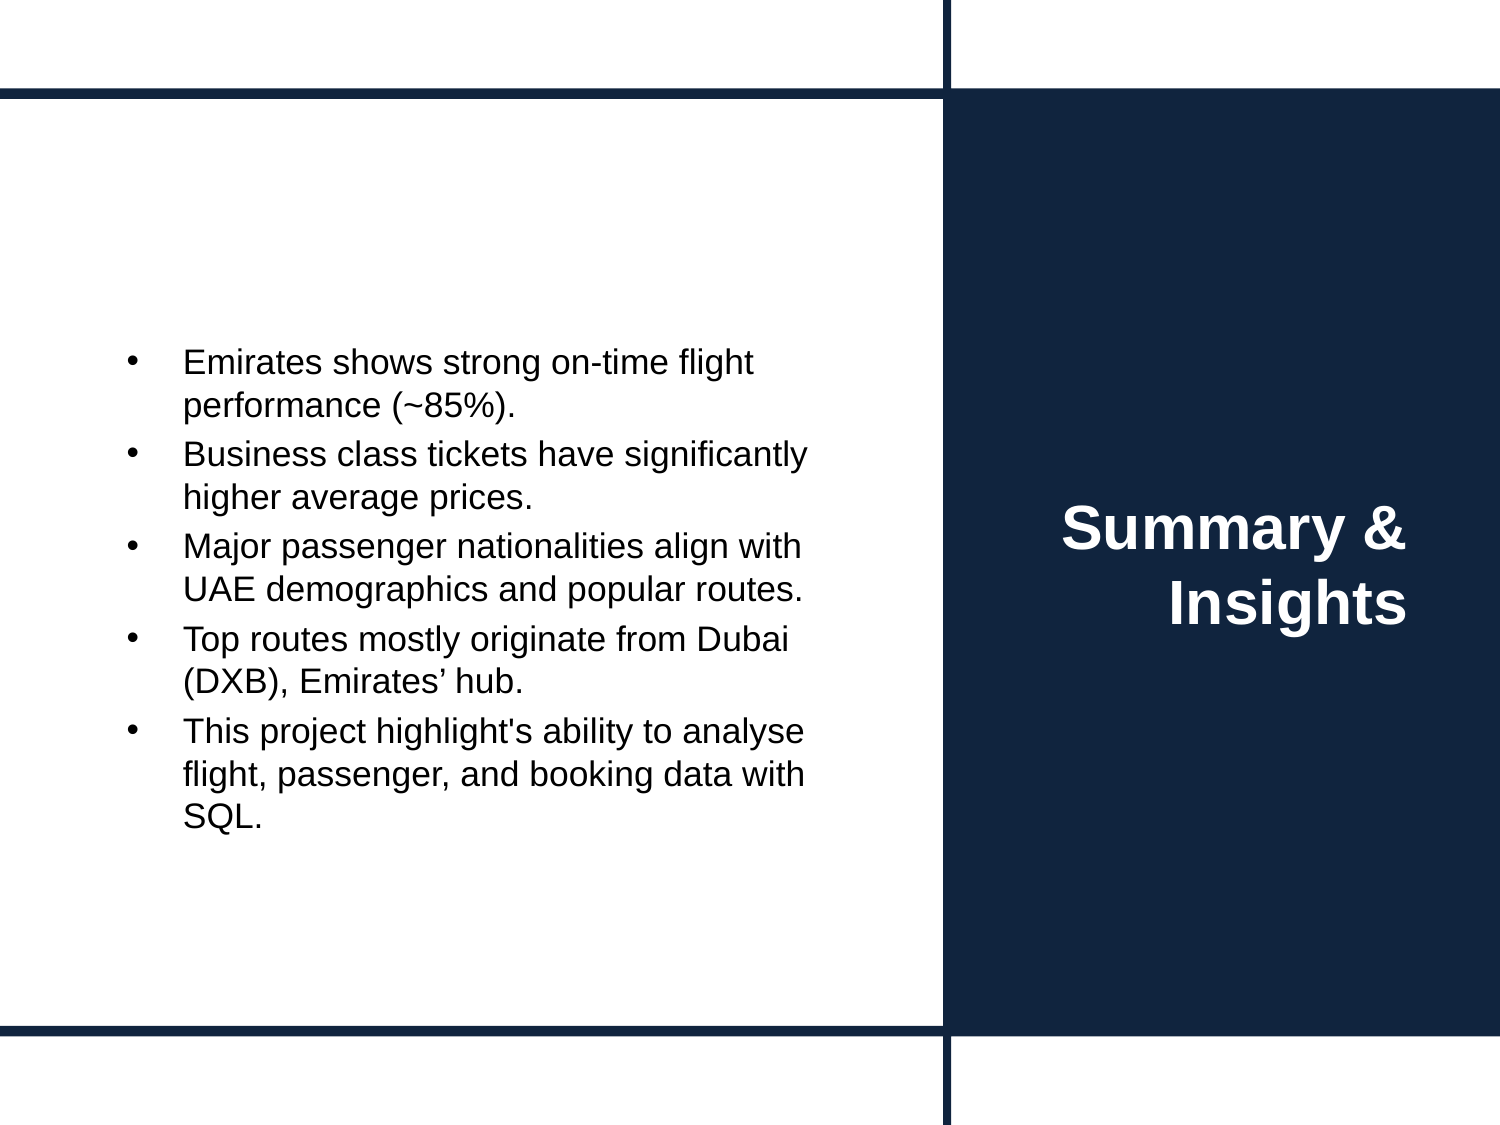

Emirates shows strong on-time flight performance (~85%).
Business class tickets have significantly higher average prices.
Major passenger nationalities align with UAE demographics and popular routes.
Top routes mostly originate from Dubai (DXB), Emirates’ hub.
This project highlight's ability to analyse flight, passenger, and booking data with SQL.
# Summary & Insights